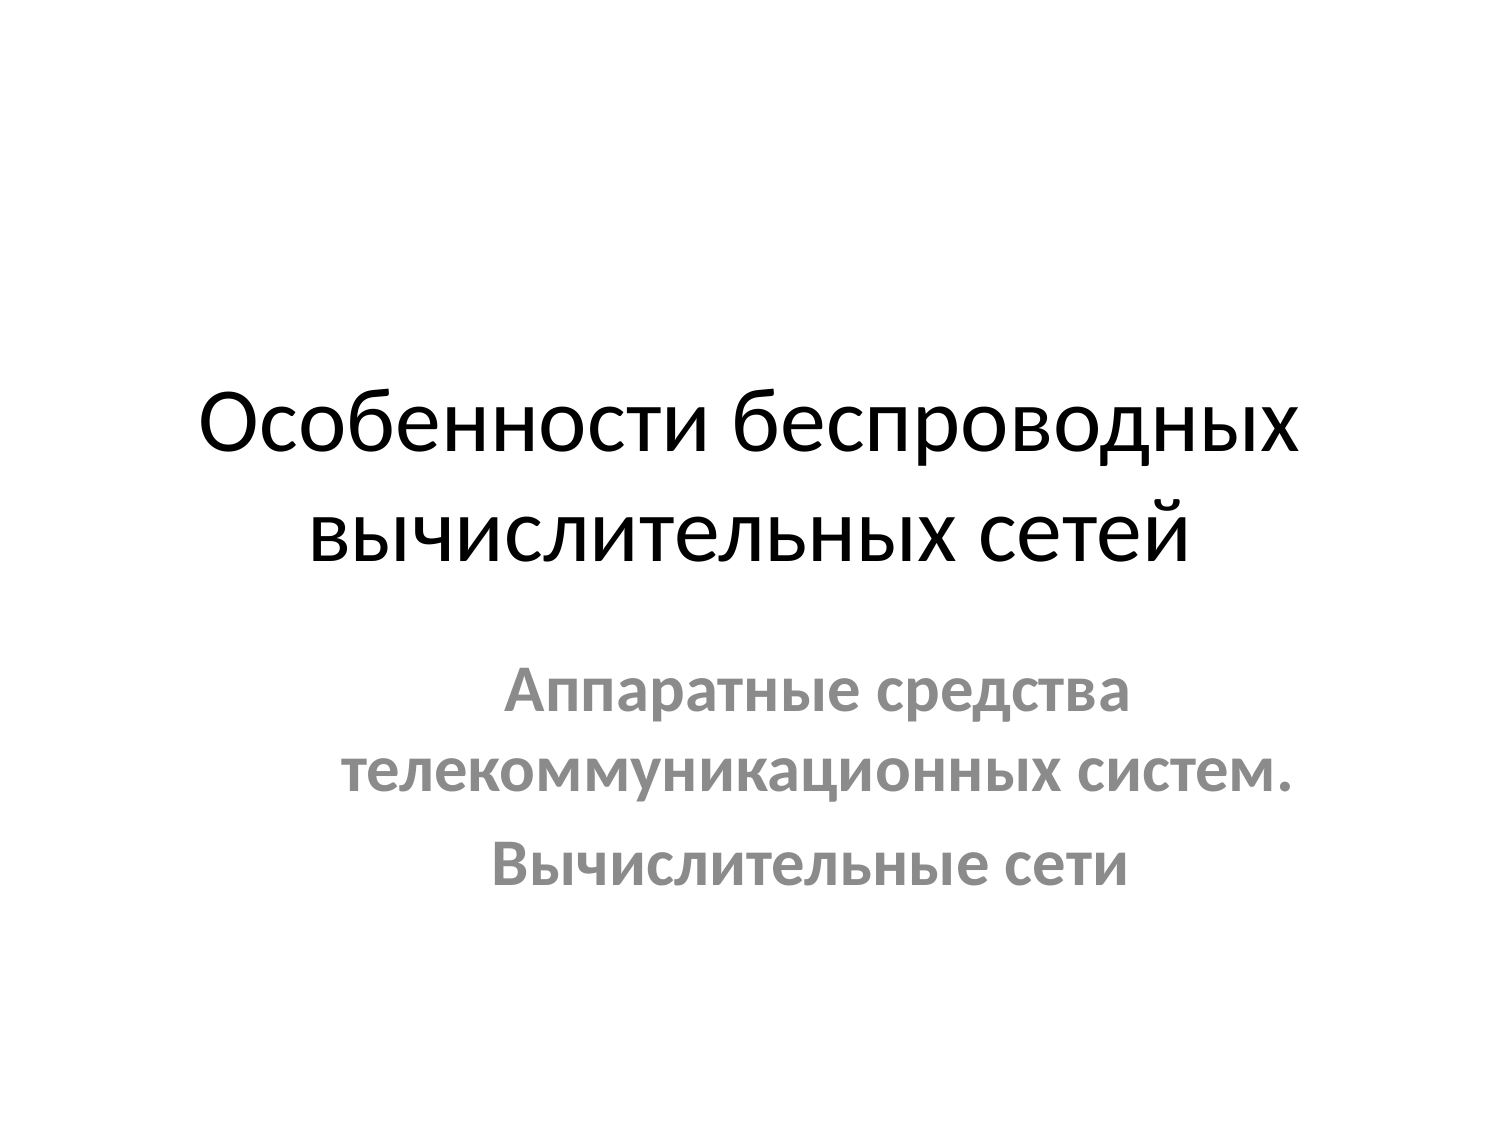

# Особенности беспроводных вычислительных сетей
Аппаратные средства телекоммуникационных систем.
Вычислительные сети